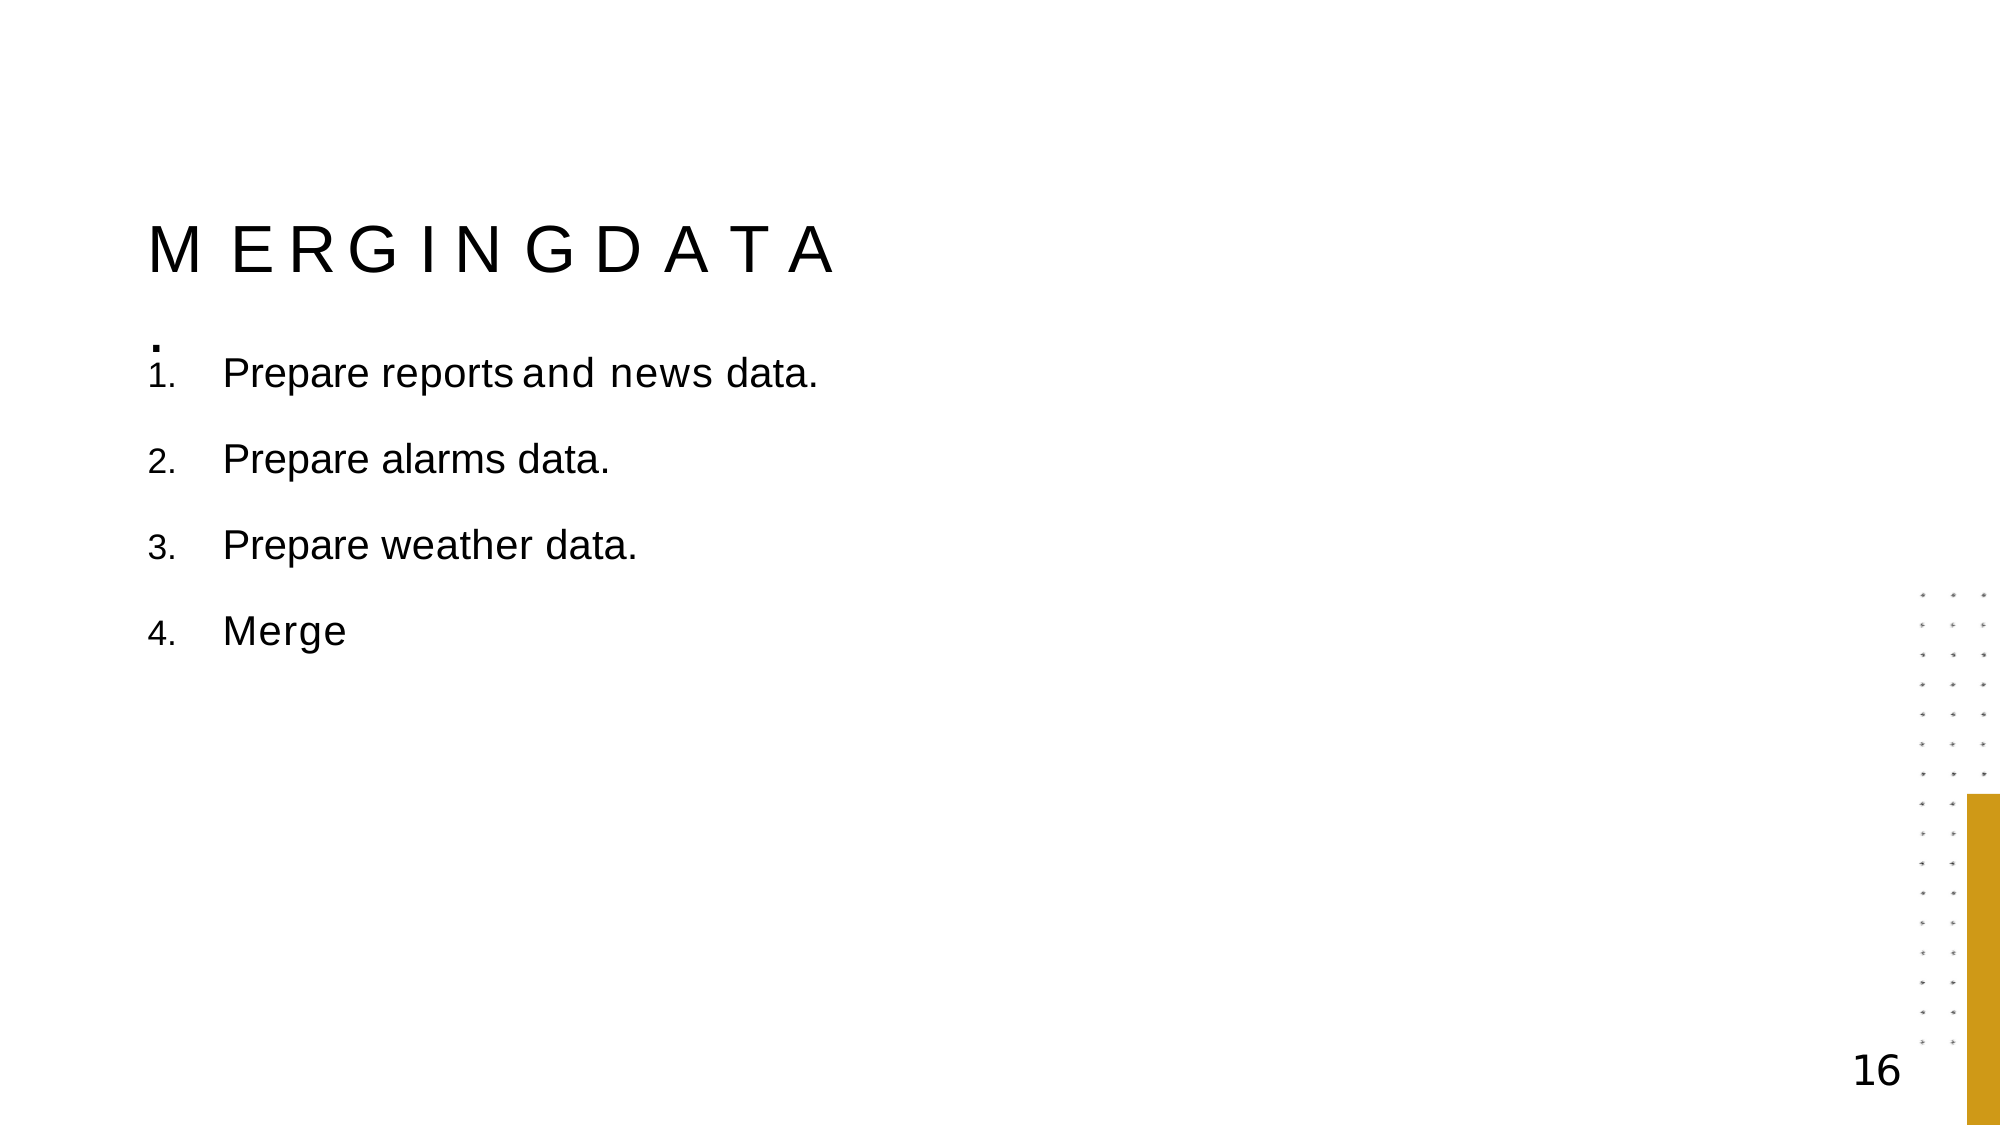

# M E R G I N G	D A T A .
Prepare reports a n d   n e w s  data.
Prepare alarms data.
Prepare weather data.
Merge
16